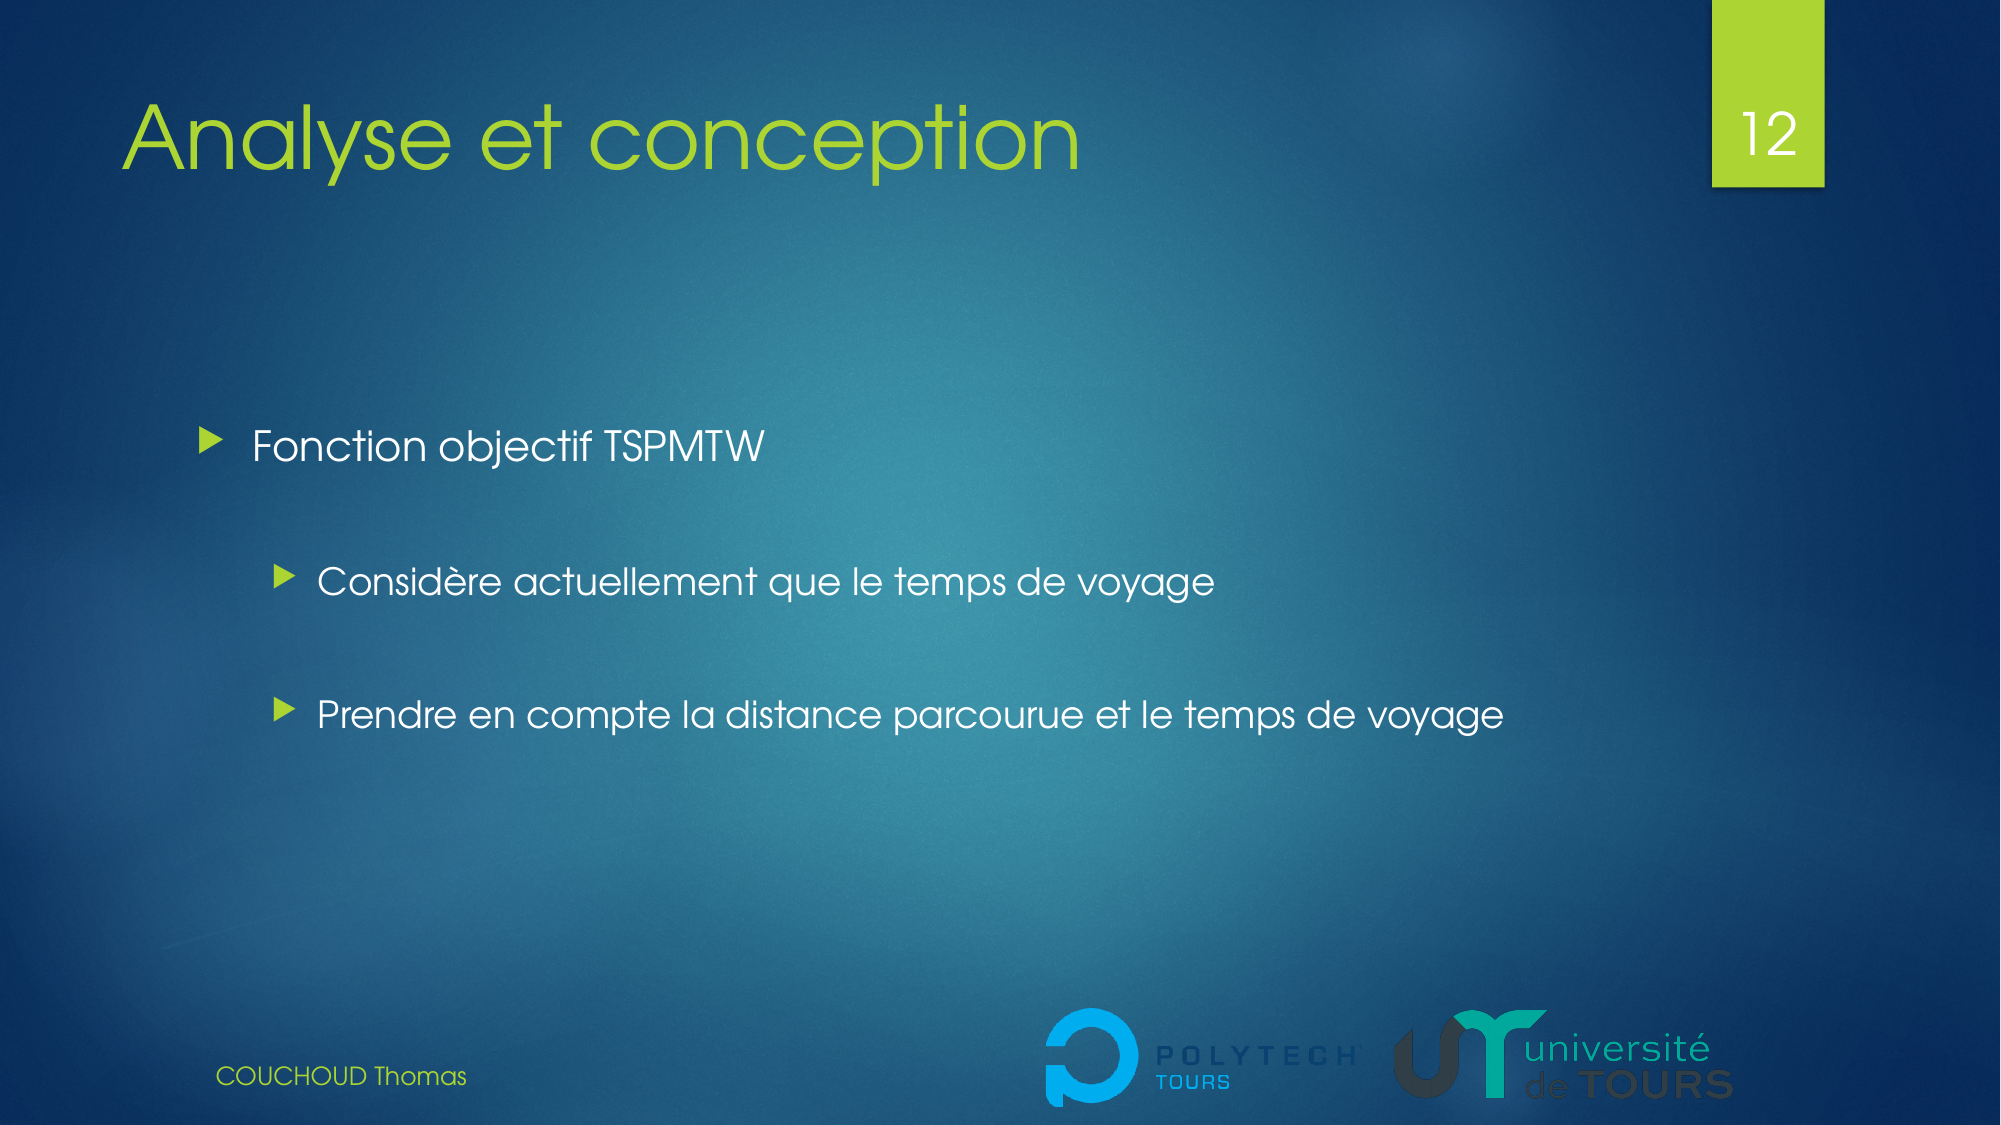

12
# Analyse et conception
Fonction objectif TSPMTW
Considère actuellement que le temps de voyage
Prendre en compte la distance parcourue et le temps de voyage
COUCHOUD Thomas